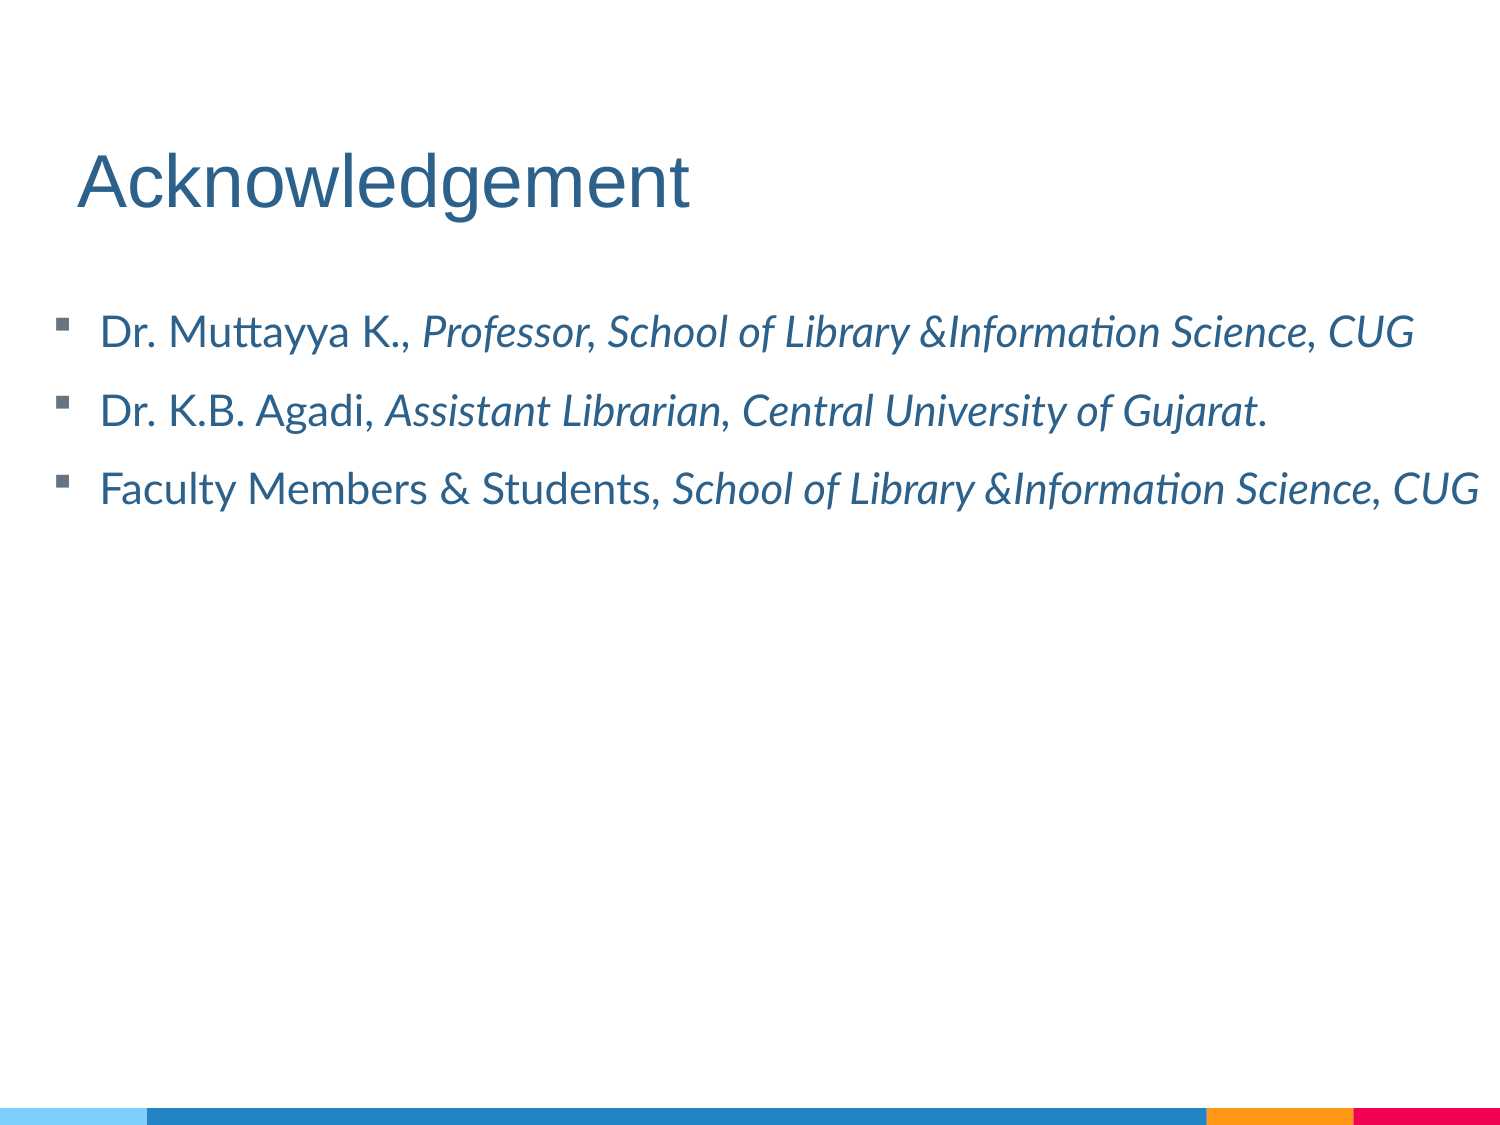

# Acknowledgement
Dr. Muttayya K., Professor, School of Library &Information Science, CUG
Dr. K.B. Agadi, Assistant Librarian, Central University of Gujarat.
Faculty Members & Students, School of Library &Information Science, CUG